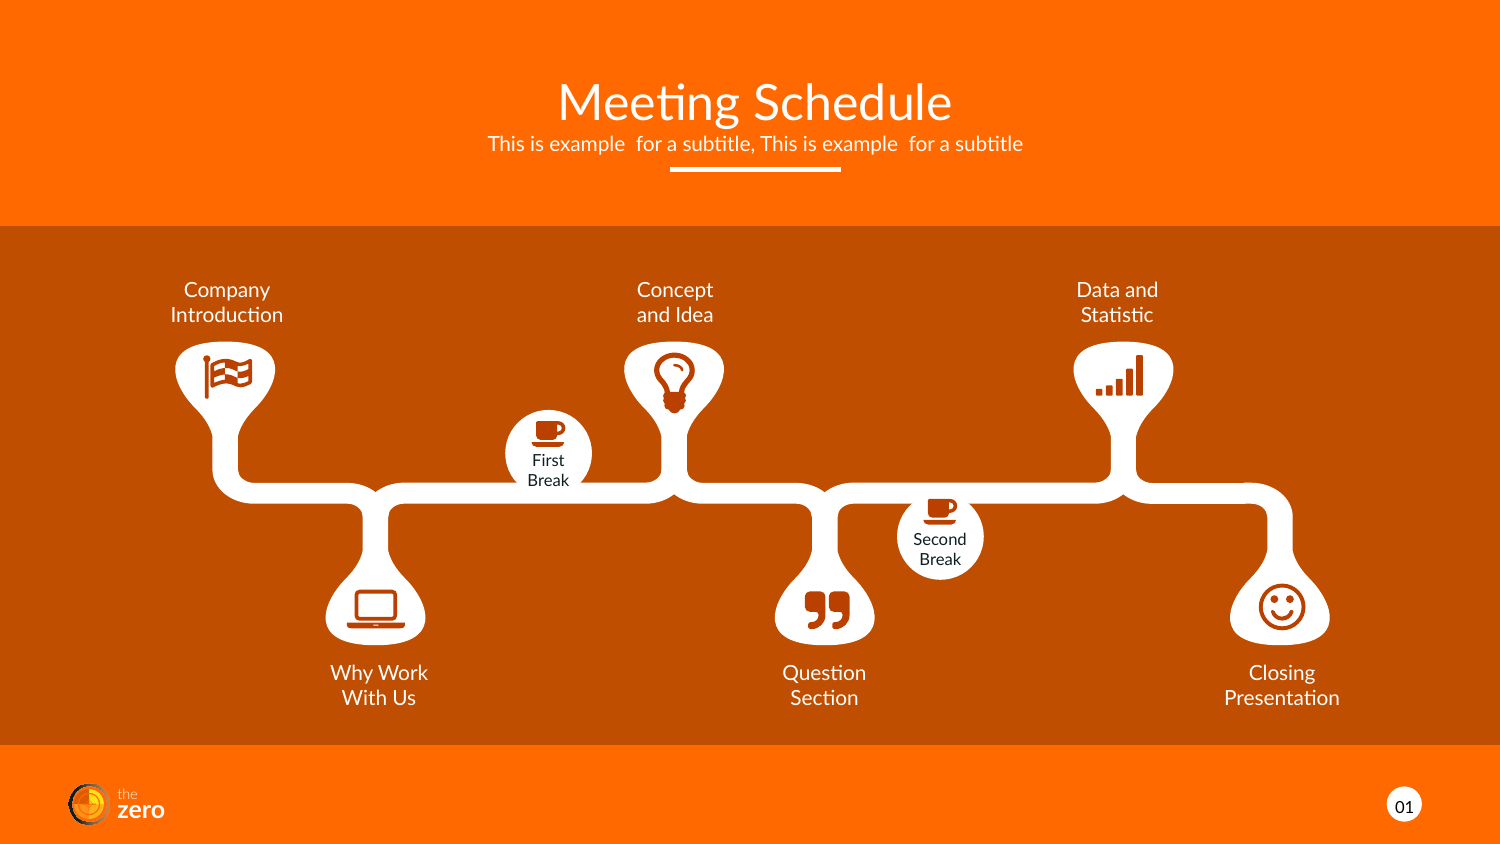

Meeting Schedule
This is example  for a subtitle, This is example  for a subtitle

Company
Introduction

Concept
and Idea

Data and
Statistic

First
Break

Second
Break

Closing
Presentation

Why Work
With Us

Question
Section

the

01
zero